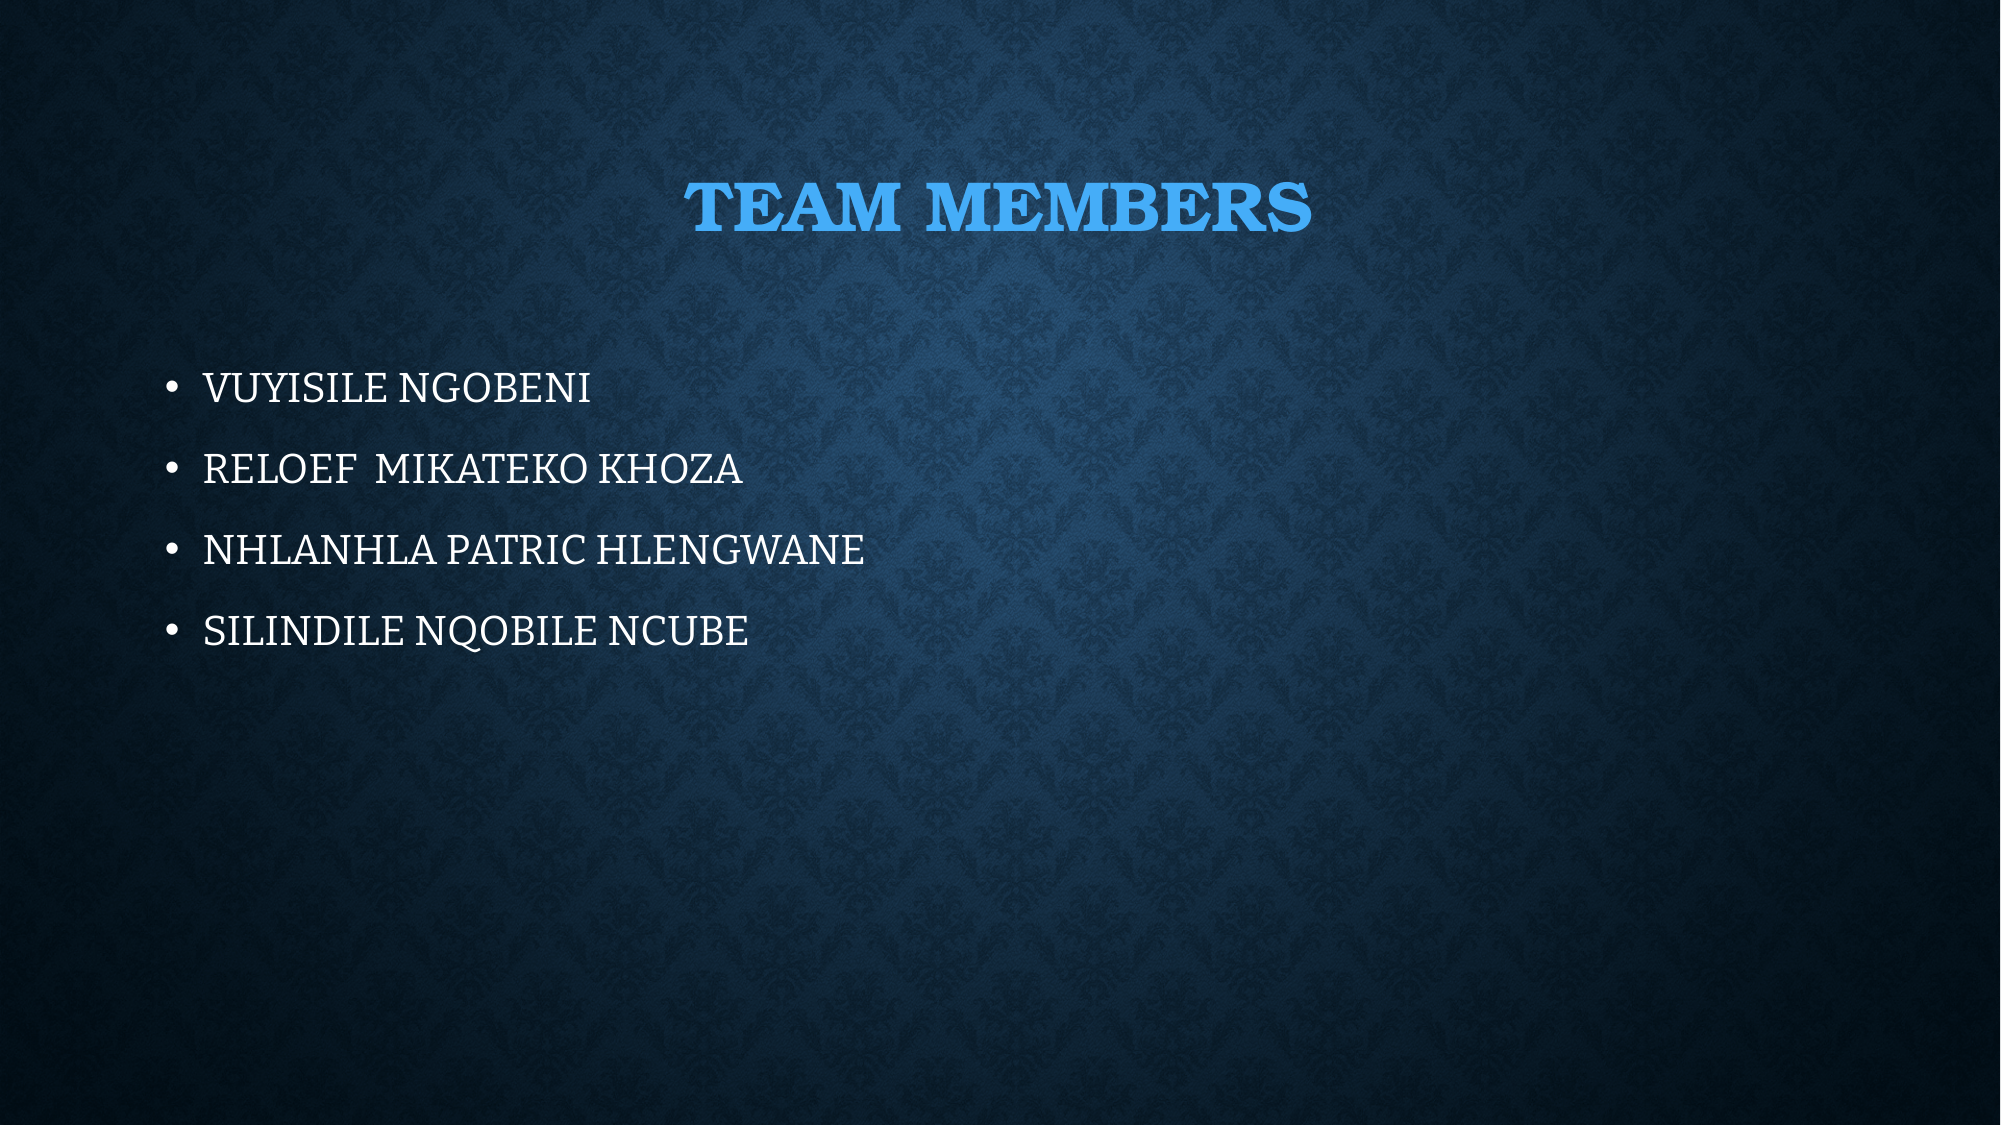

# Team MEMBERS
VUYISILE NGOBENI
RELOEF  MIKATEKO KHOZA
NHLANHLA PATRIC HLENGWANE
SILINDILE NQOBILE NCUBE